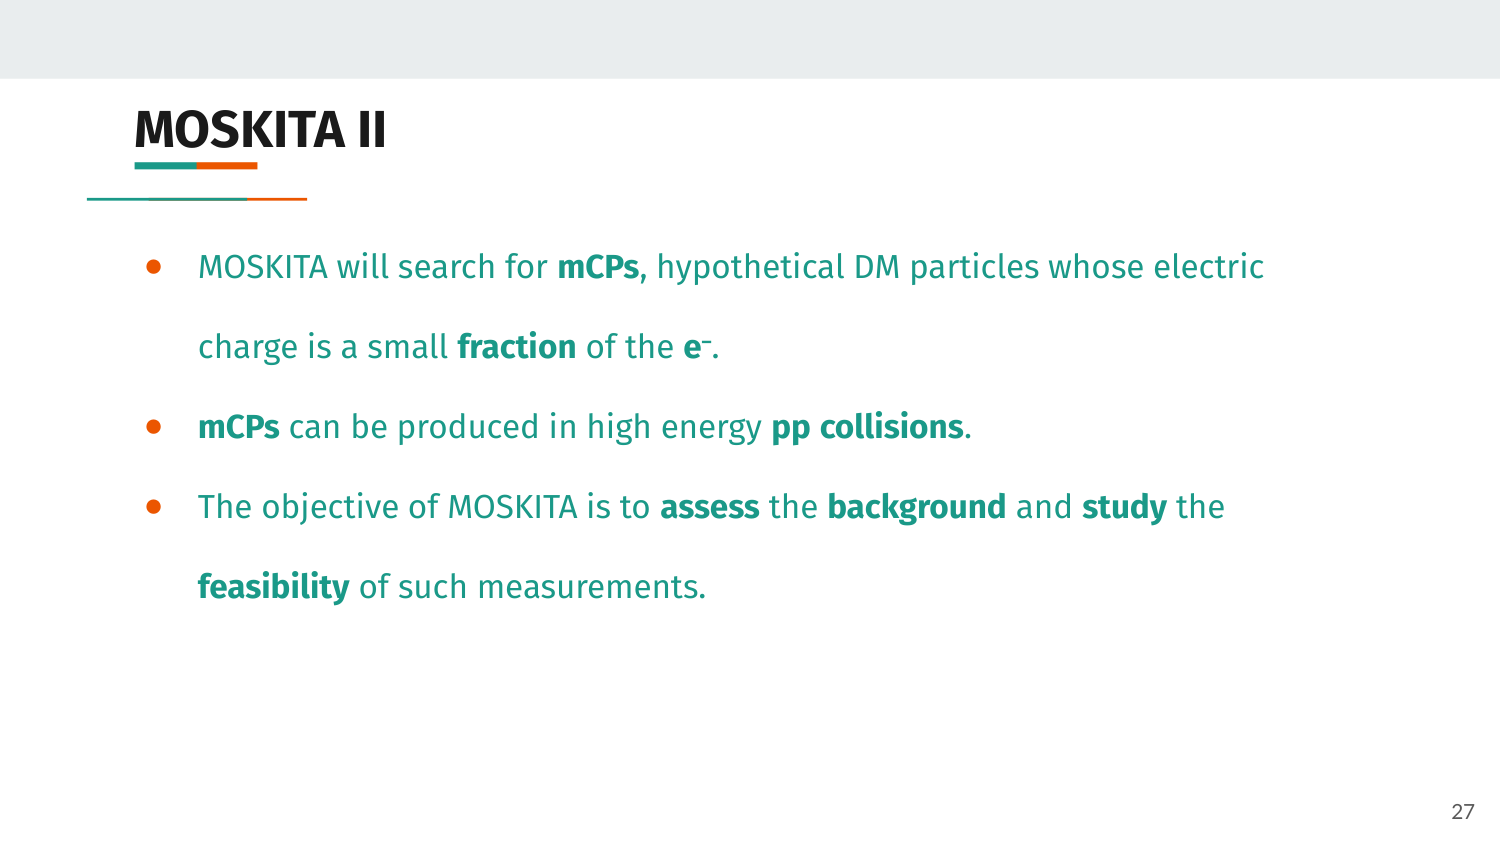

# MOSKITA II
MOSKITA will search for mCPs, hypothetical DM particles whose electric charge is a small fraction of the e–.
mCPs can be produced in high energy pp collisions.
The objective of MOSKITA is to assess the background and study the feasibility of such measurements.
27